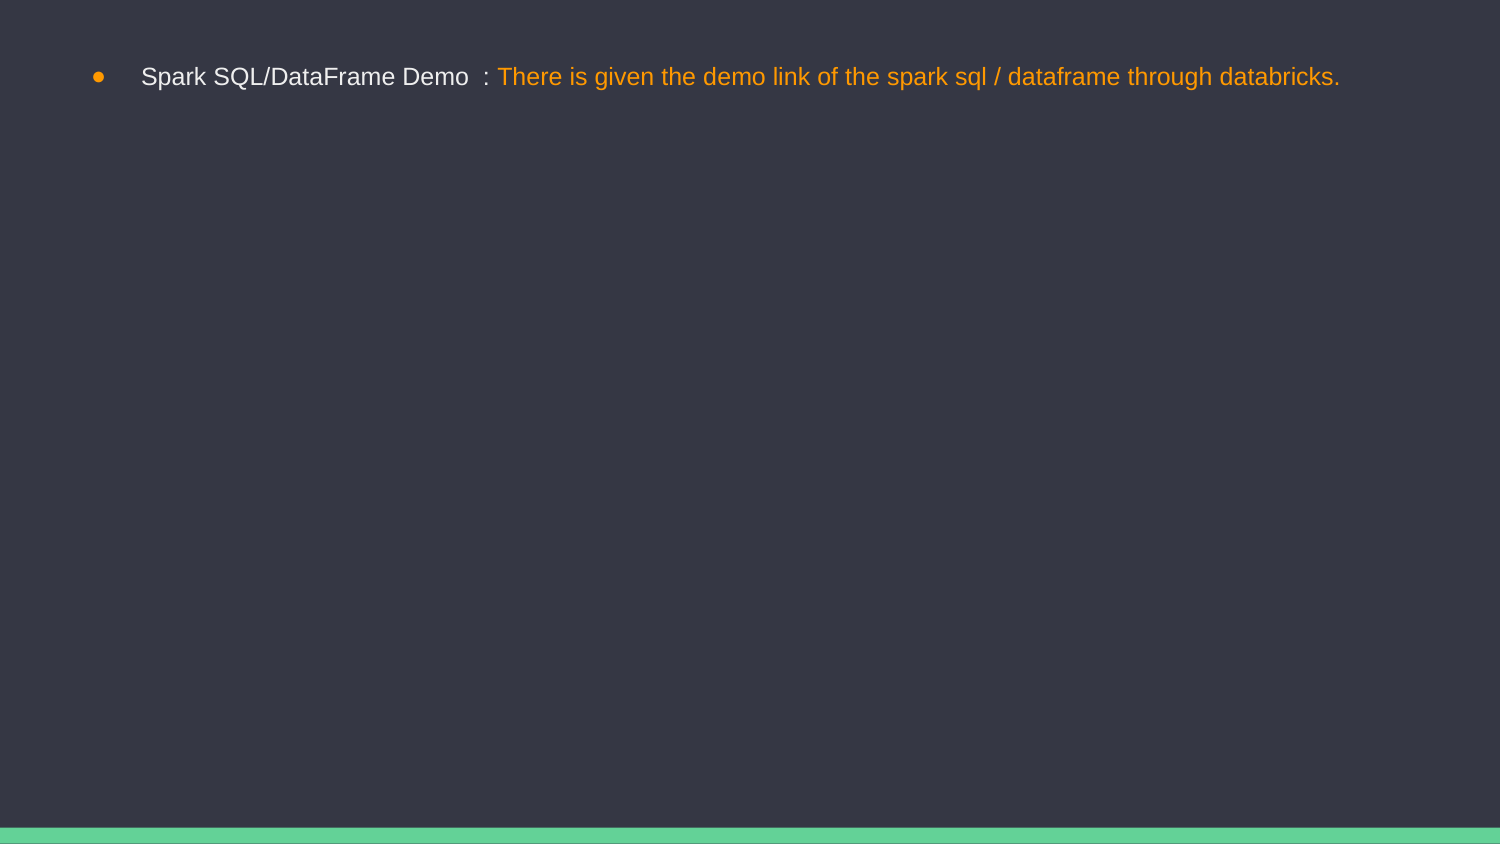

Spark SQL/DataFrame Demo  : There is given the demo link of the spark sql / dataframe through databricks.